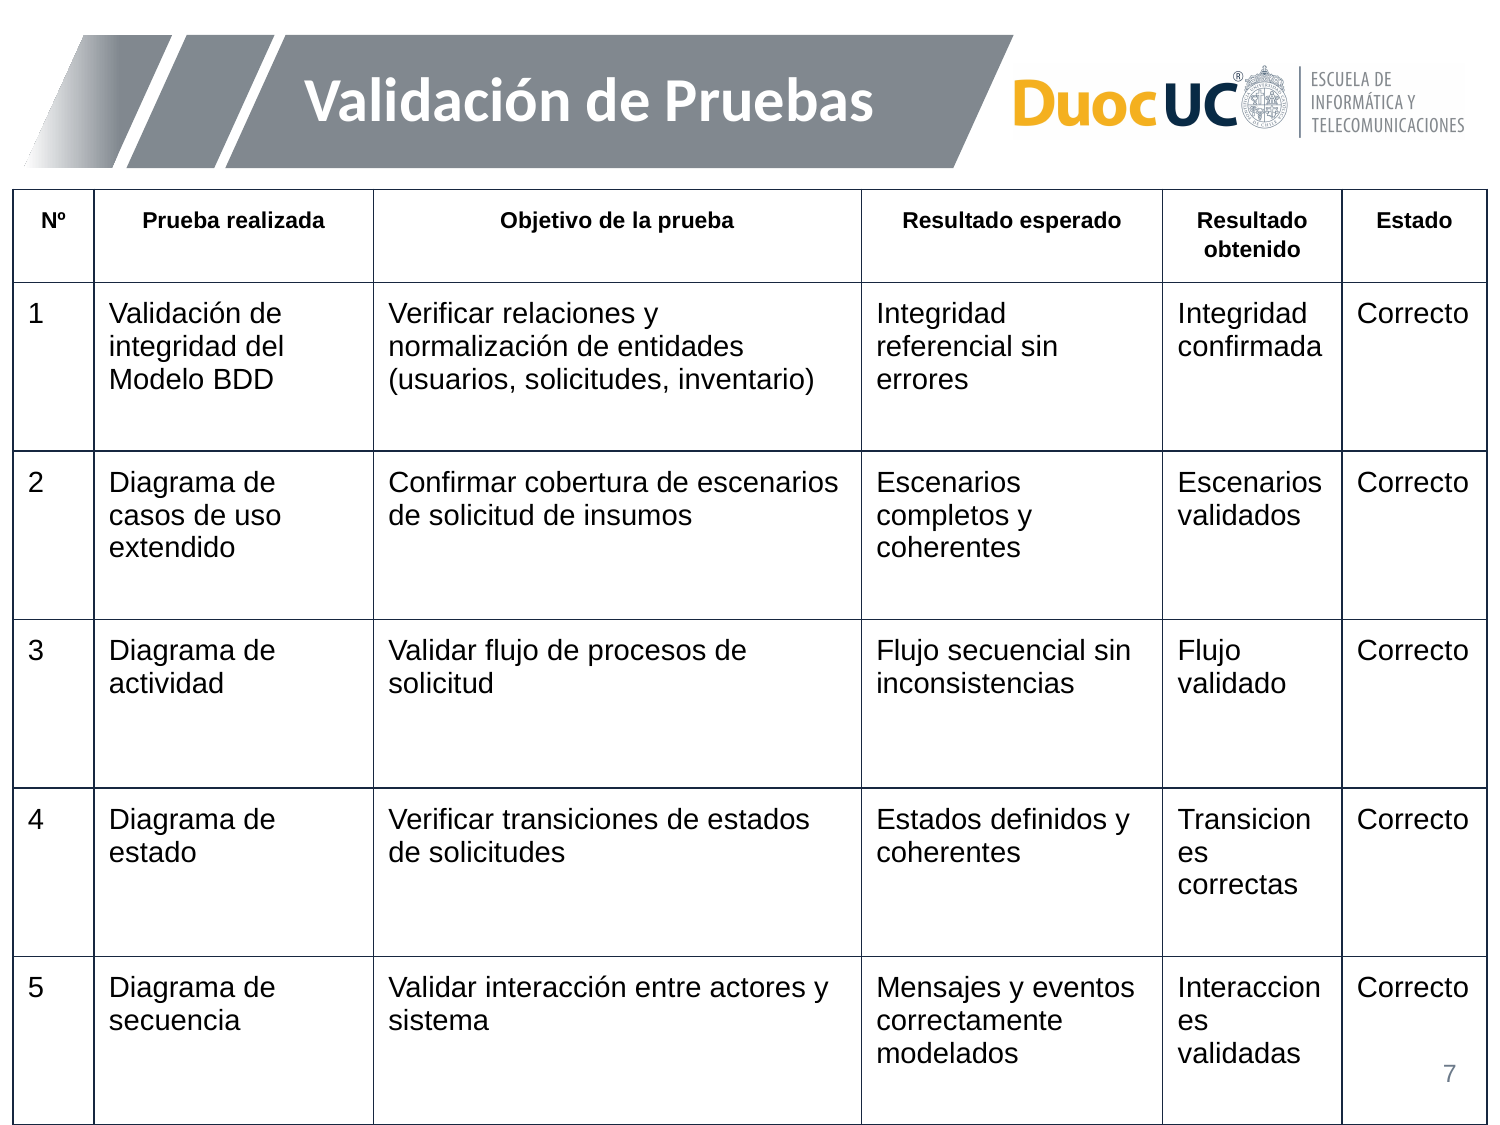

# Validación de Pruebas
| Nº | Prueba realizada | Objetivo de la prueba | Resultado esperado | Resultado obtenido | Estado |
| --- | --- | --- | --- | --- | --- |
| 1 | Validación de integridad del Modelo BDD | Verificar relaciones y normalización de entidades (usuarios, solicitudes, inventario) | Integridad referencial sin errores | Integridad confirmada | Correcto |
| 2 | Diagrama de casos de uso extendido | Confirmar cobertura de escenarios de solicitud de insumos | Escenarios completos y coherentes | Escenarios validados | Correcto |
| 3 | Diagrama de actividad | Validar flujo de procesos de solicitud | Flujo secuencial sin inconsistencias | Flujo validado | Correcto |
| 4 | Diagrama de estado | Verificar transiciones de estados de solicitudes | Estados definidos y coherentes | Transiciones correctas | Correcto |
| 5 | Diagrama de secuencia | Validar interacción entre actores y sistema | Mensajes y eventos correctamente modelados | Interacciones validadas | Correcto |